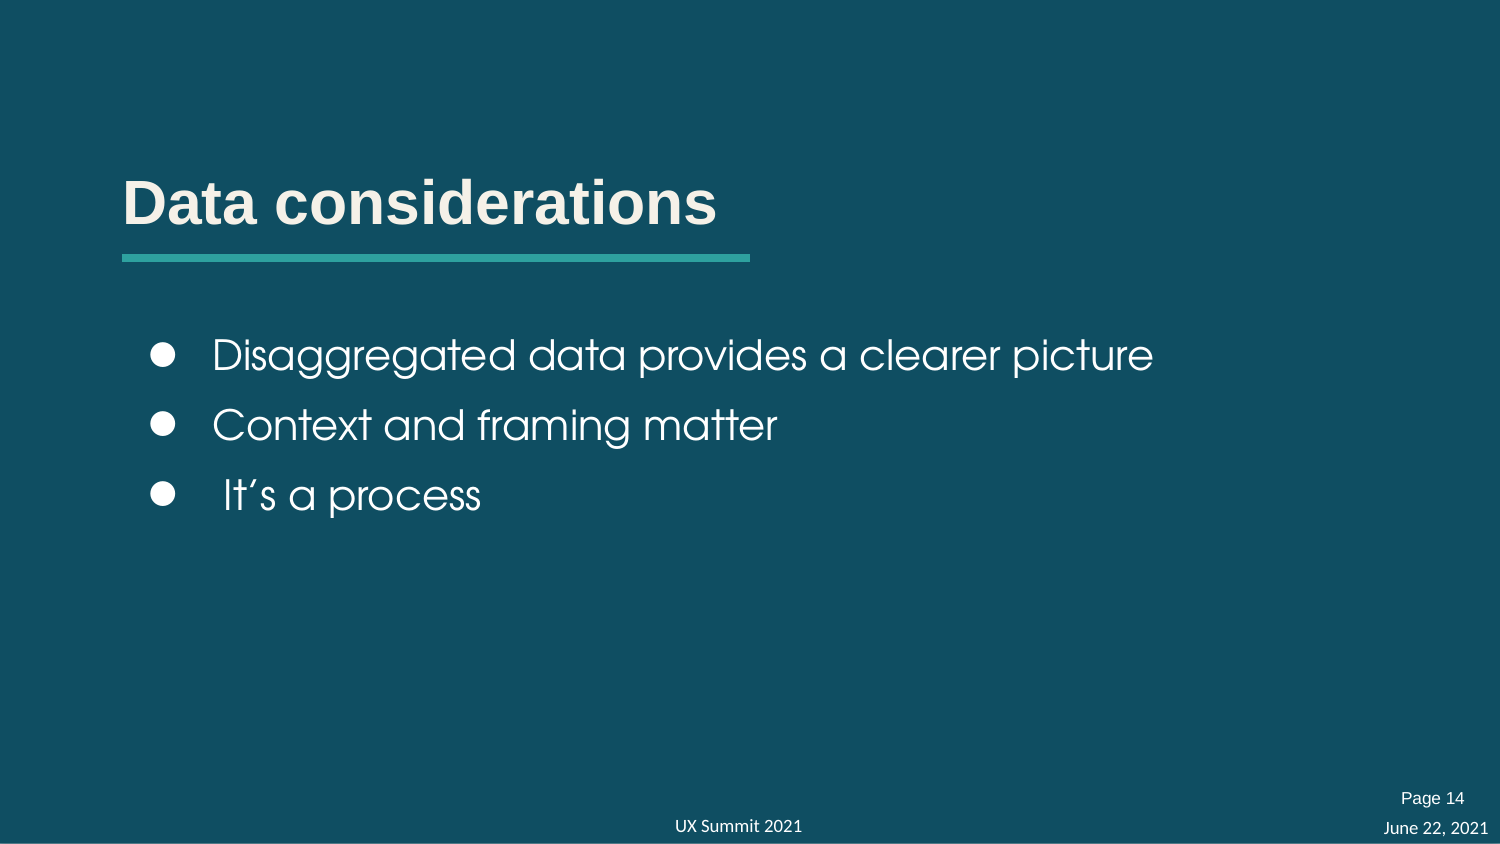

# Data considerations
Disaggregated data provides a clearer picture
Context and framing matter
 It’s a process
Page 14
UX Summit 2021
June 22, 2021